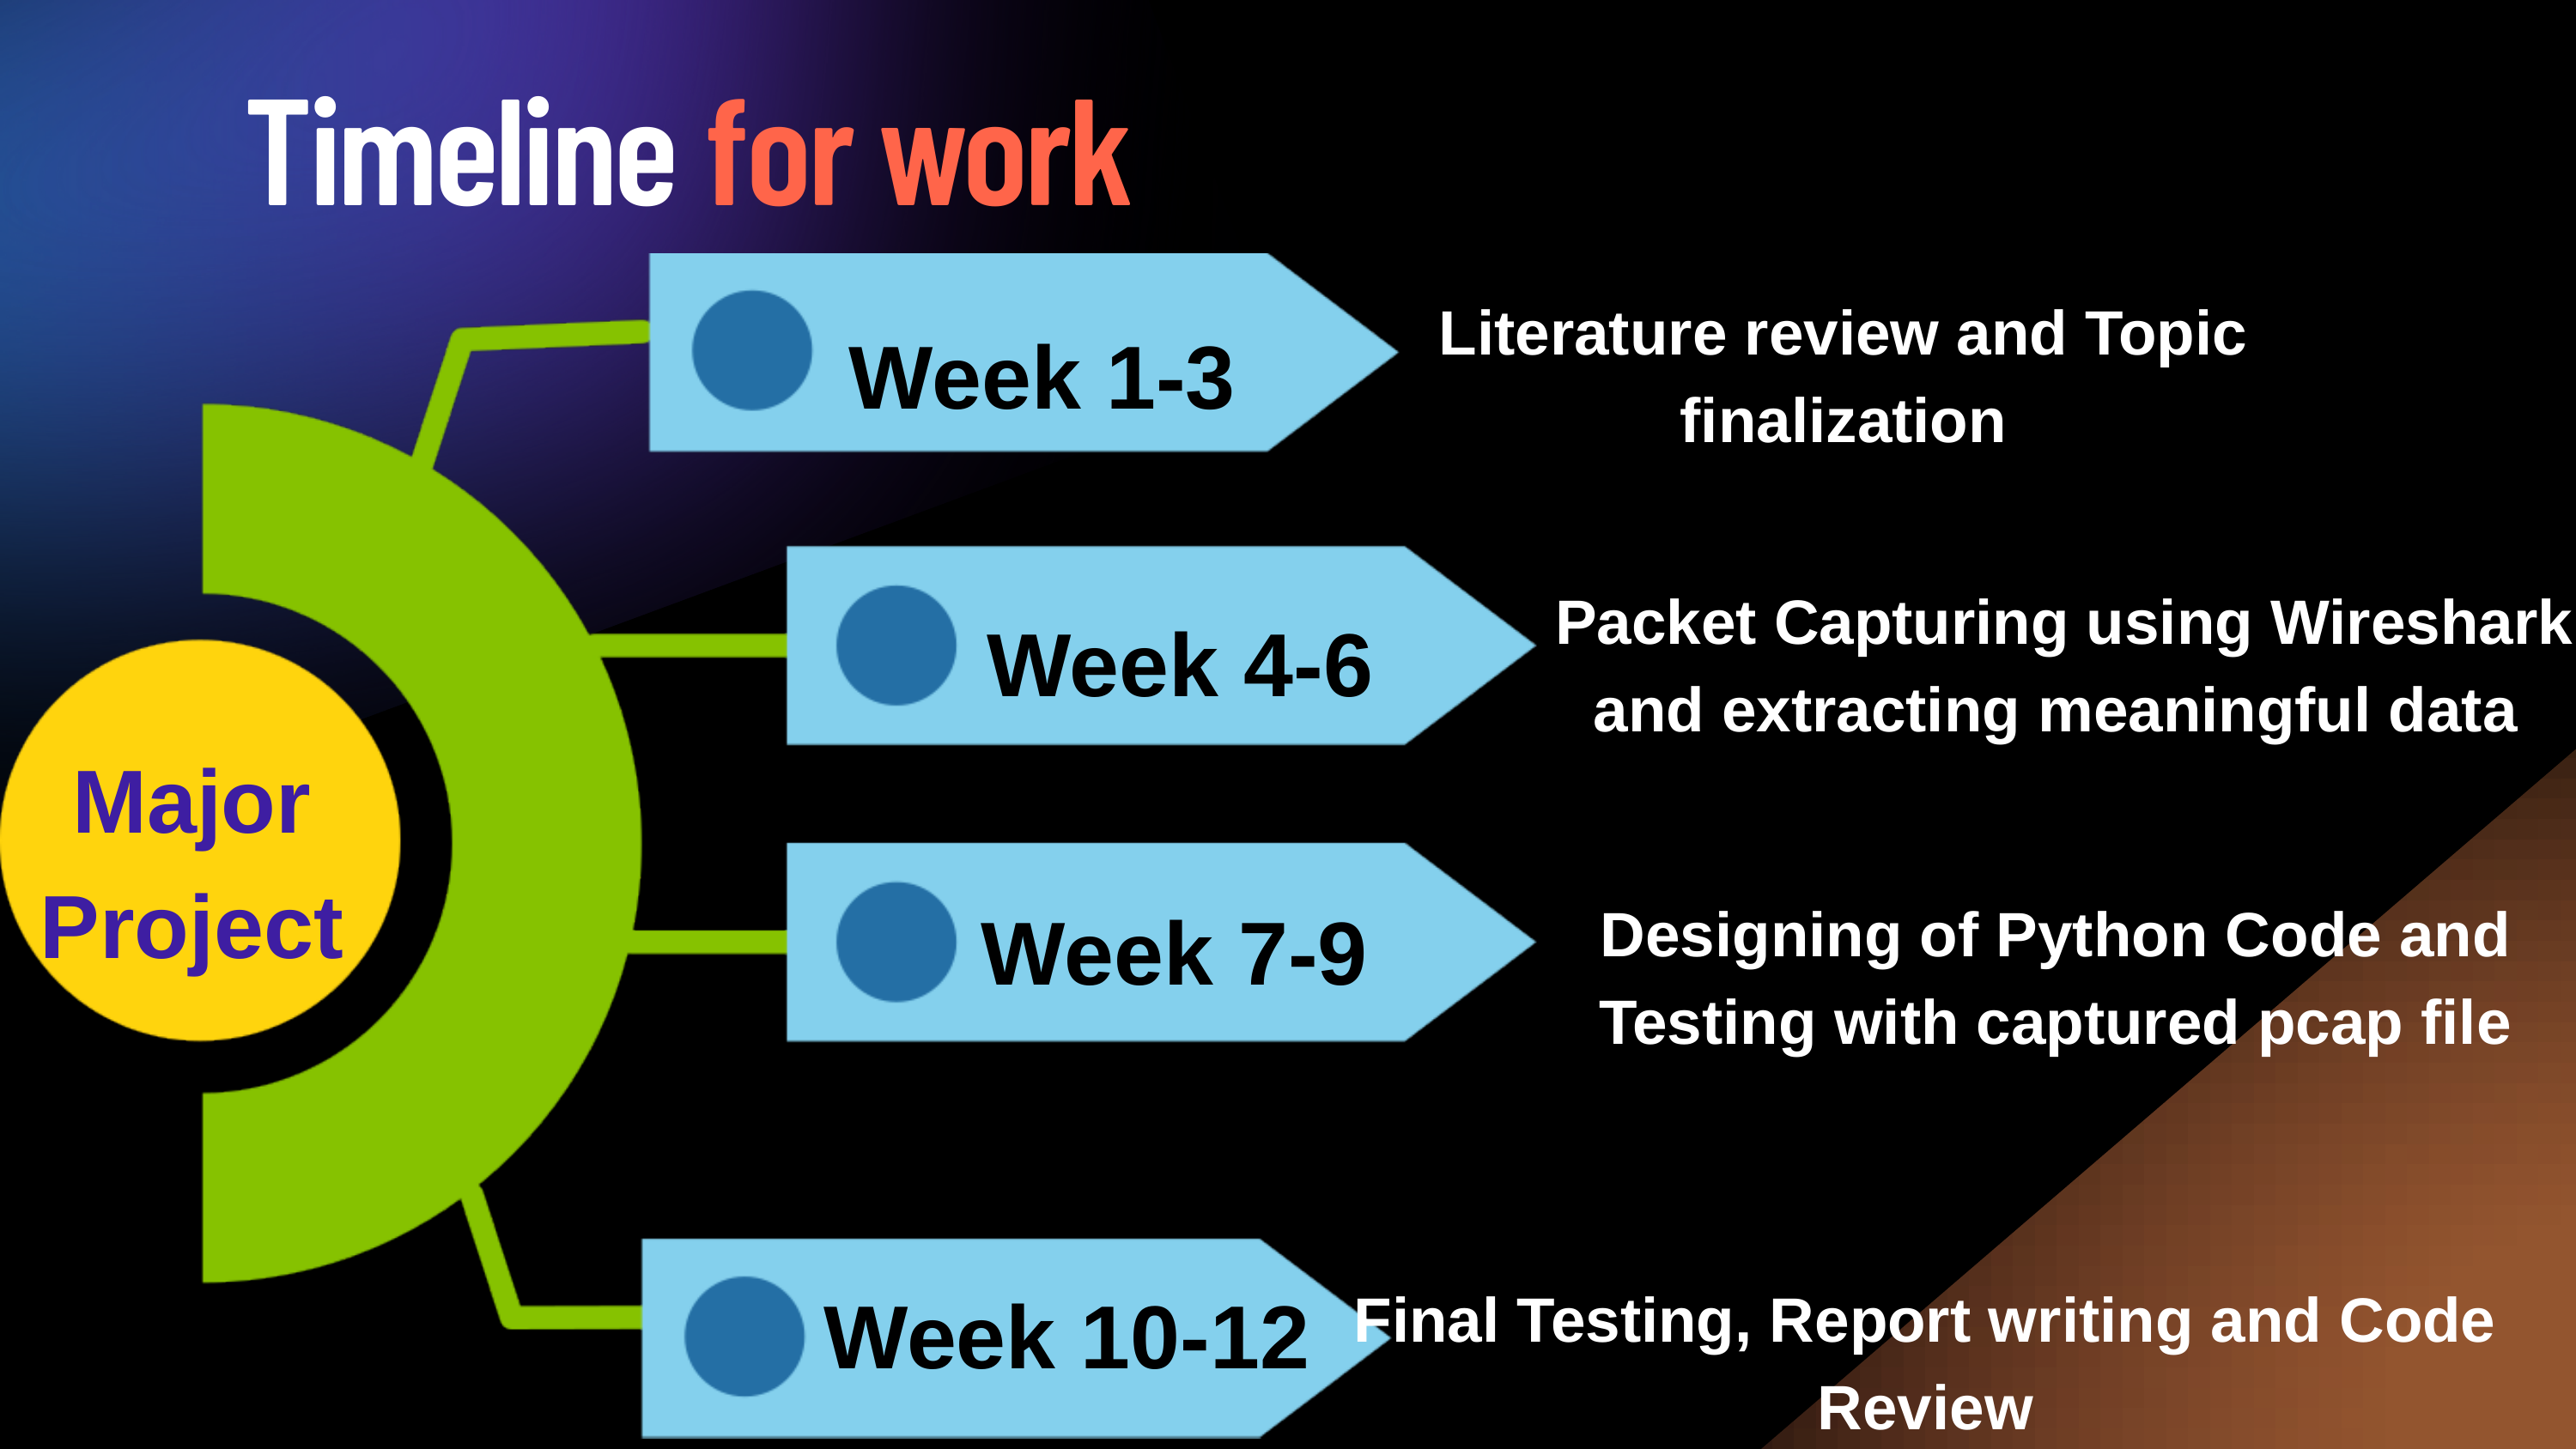

Timeline for work

Literature review and Topic finalization
Week 1-3
 Packet Capturing using Wireshark and extracting meaningful data
Week 4-6
Major
Project

Week 7-9
Designing of Python Code and Testing with captured pcap file
Week 10-12
Final Testing, Report writing and Code Review